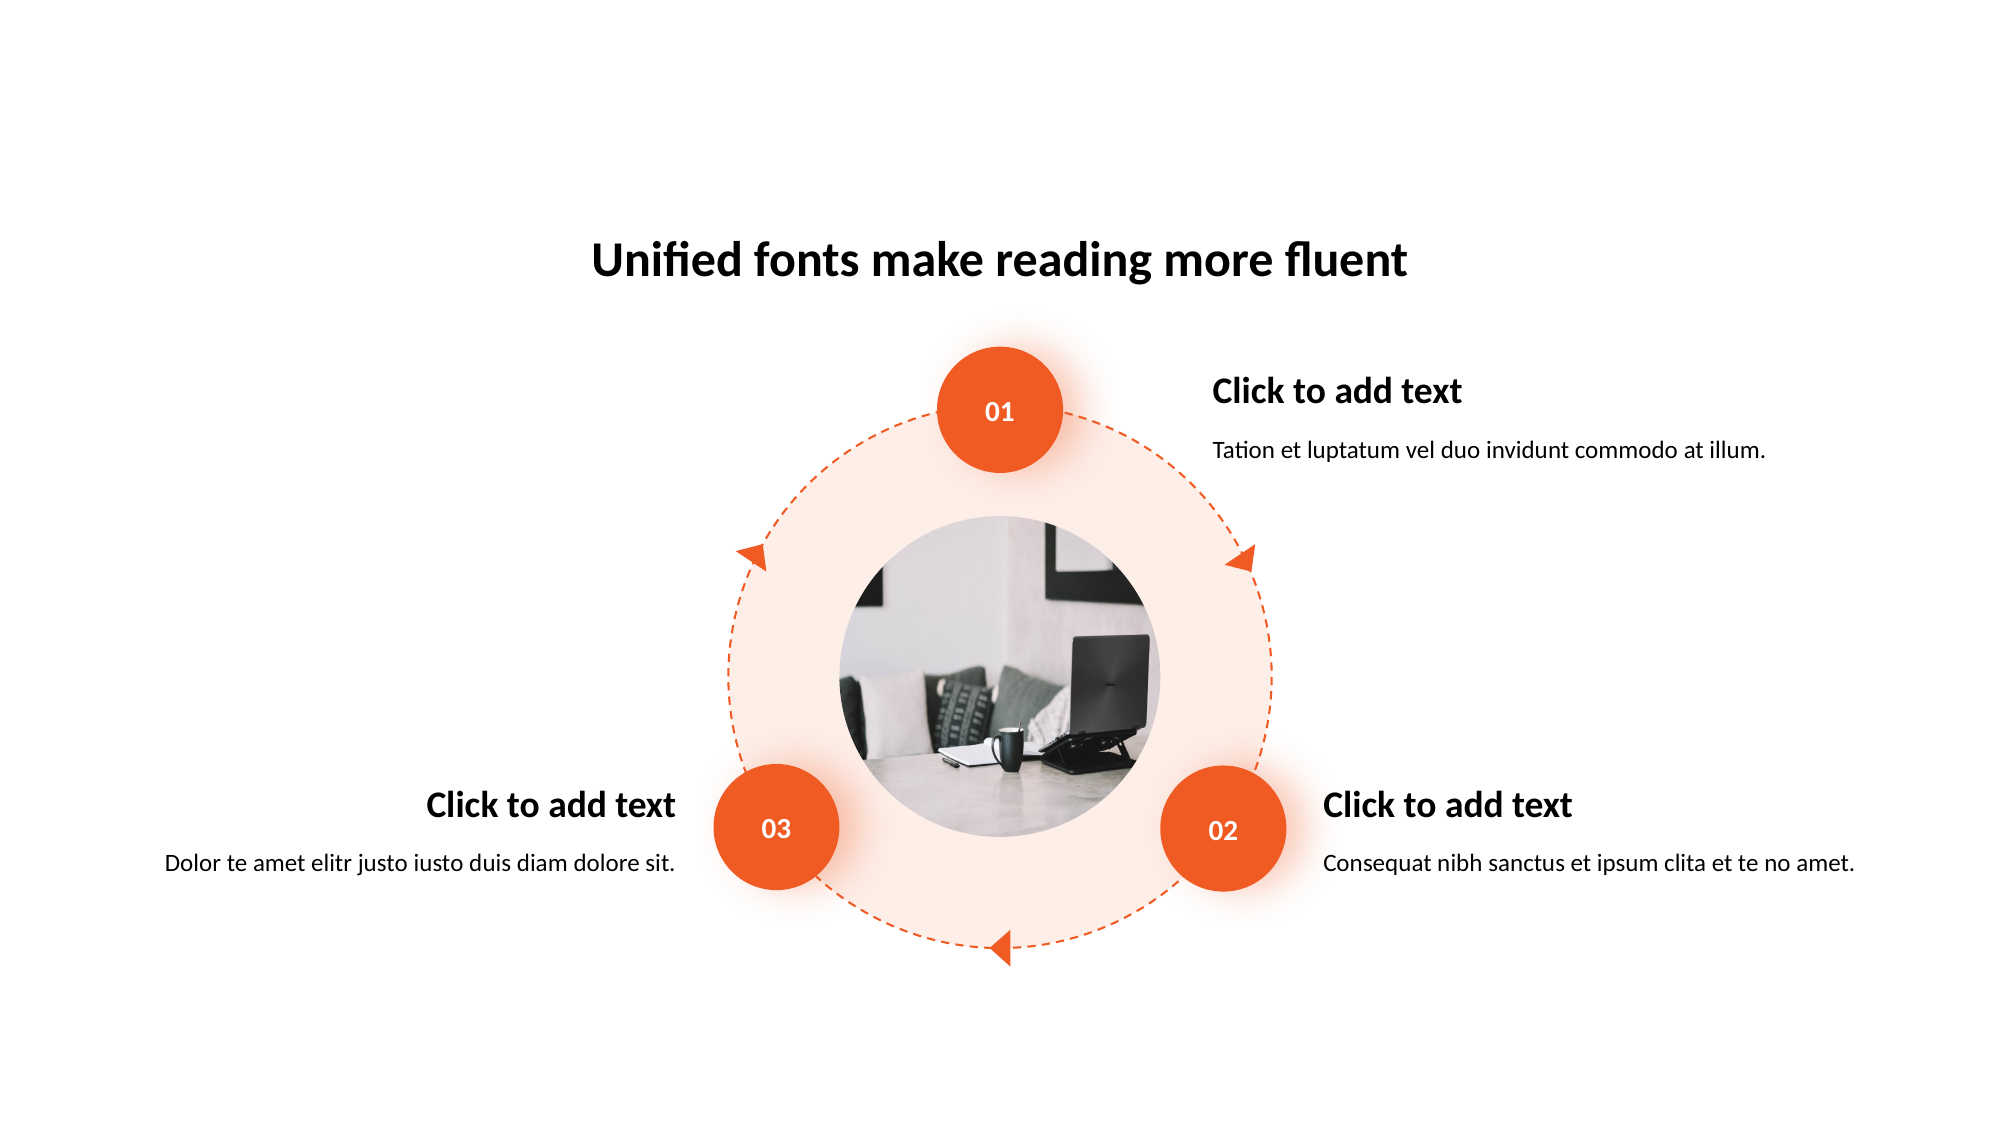

Unified fonts make reading more fluent
Click to add text
01
Tation et luptatum vel duo invidunt commodo at illum.

Click to add text
03
Dolor te amet elitr justo iusto duis diam dolore sit.
Click to add text
02
Consequat nibh sanctus et ipsum clita et te no amet.